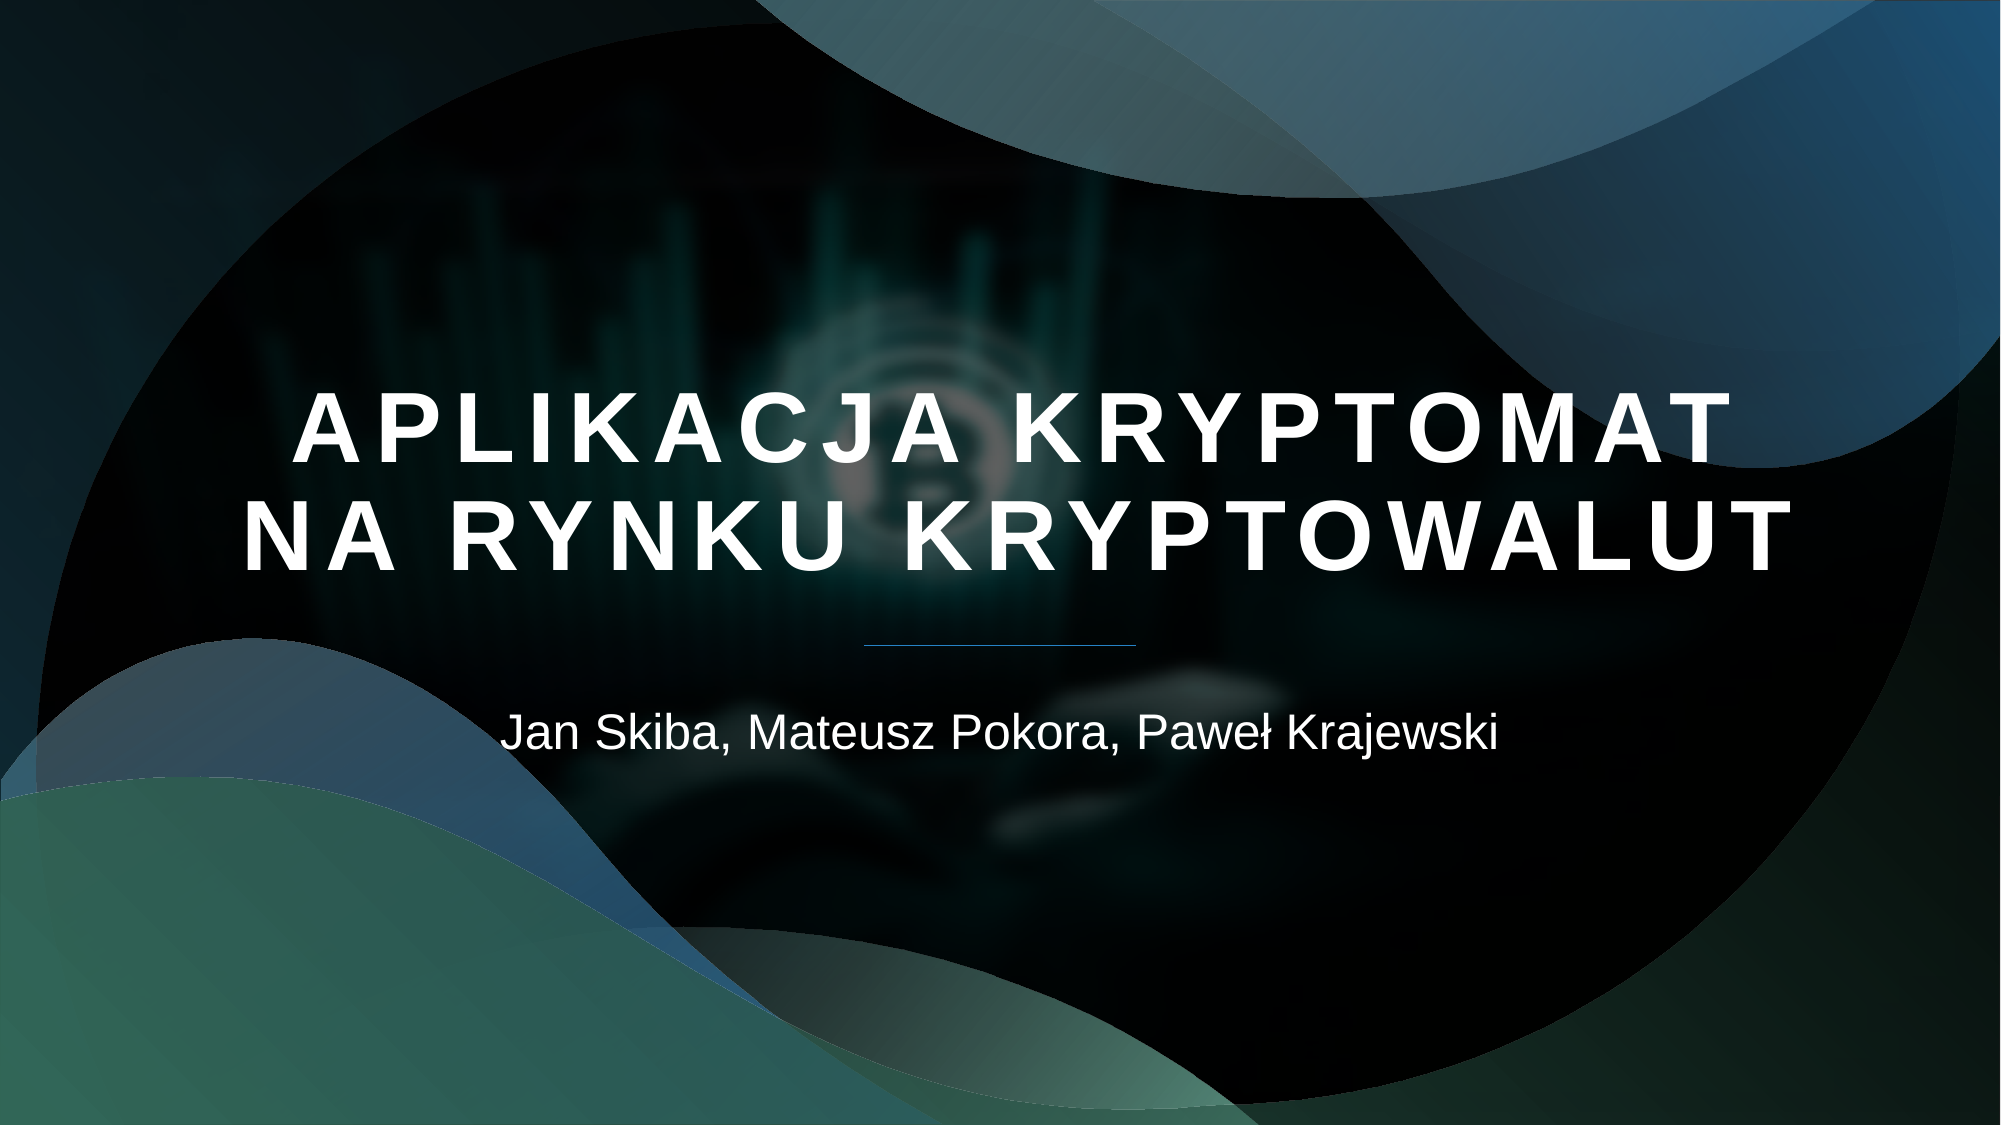

# APLIKACJA KRYPTOMAT NA RYNKU KRYPTOWALut
Jan Skiba, Mateusz Pokora, Paweł Krajewski